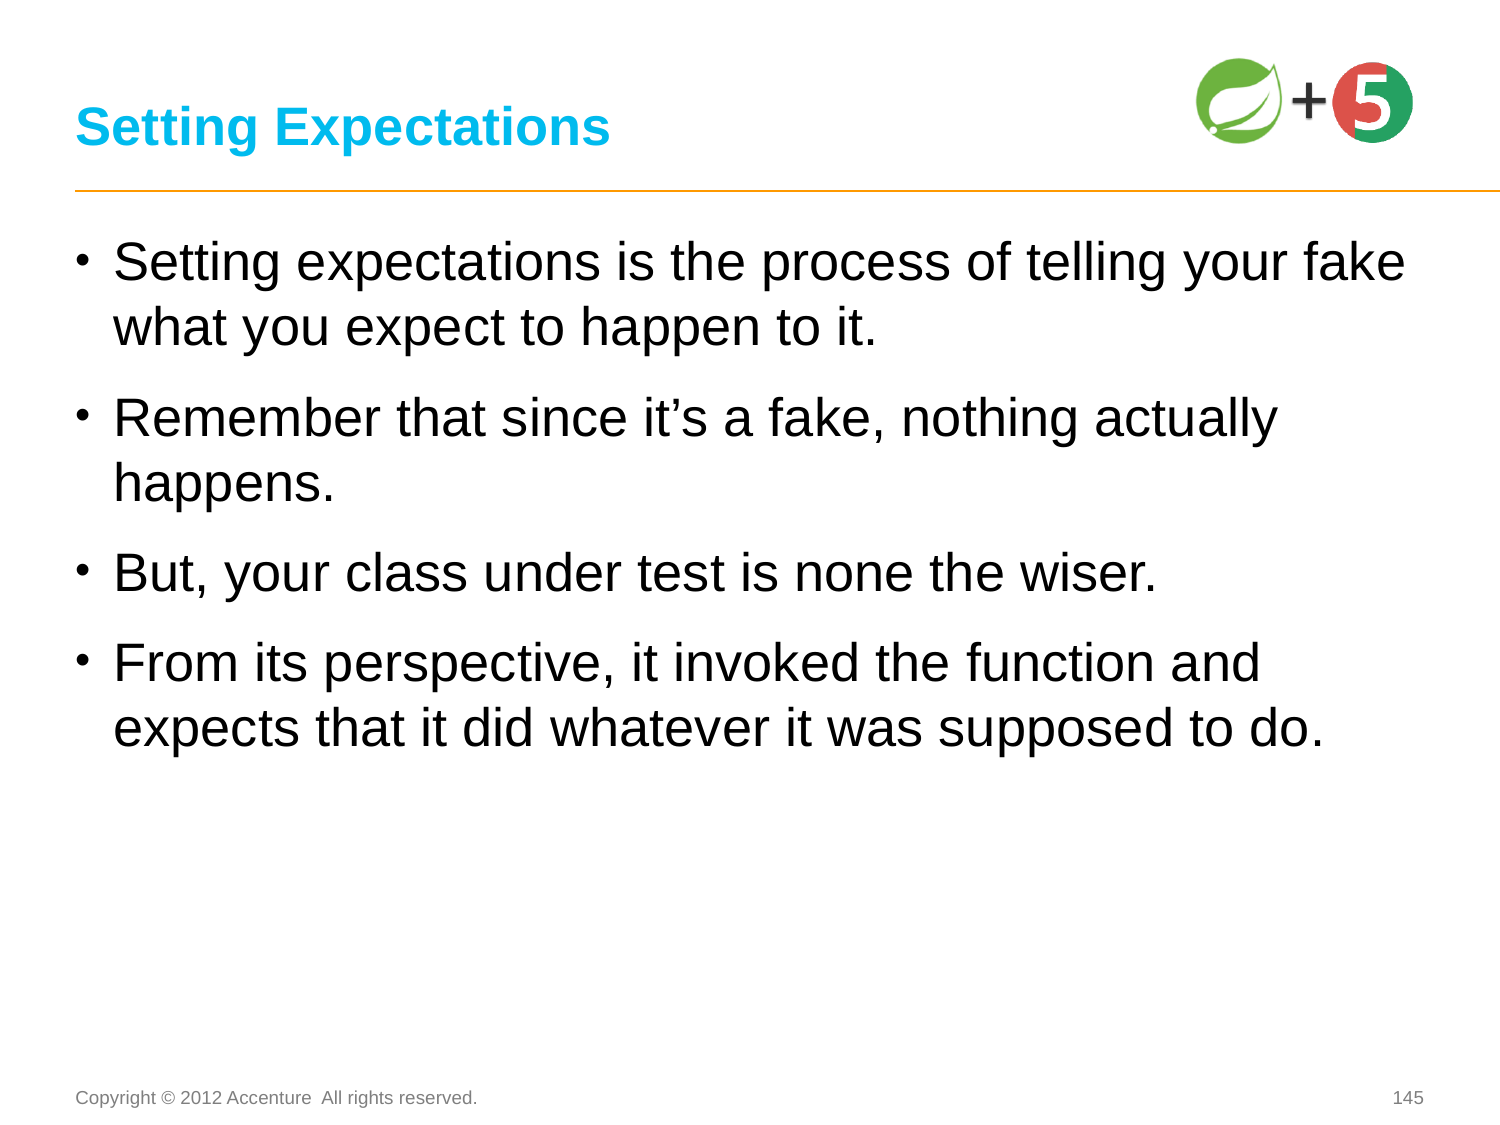

# Setting Expectations
Setting expectations is the process of telling your fake what you expect to happen to it.
Remember that since it’s a fake, nothing actually happens.
But, your class under test is none the wiser.
From its perspective, it invoked the function and expects that it did whatever it was supposed to do.